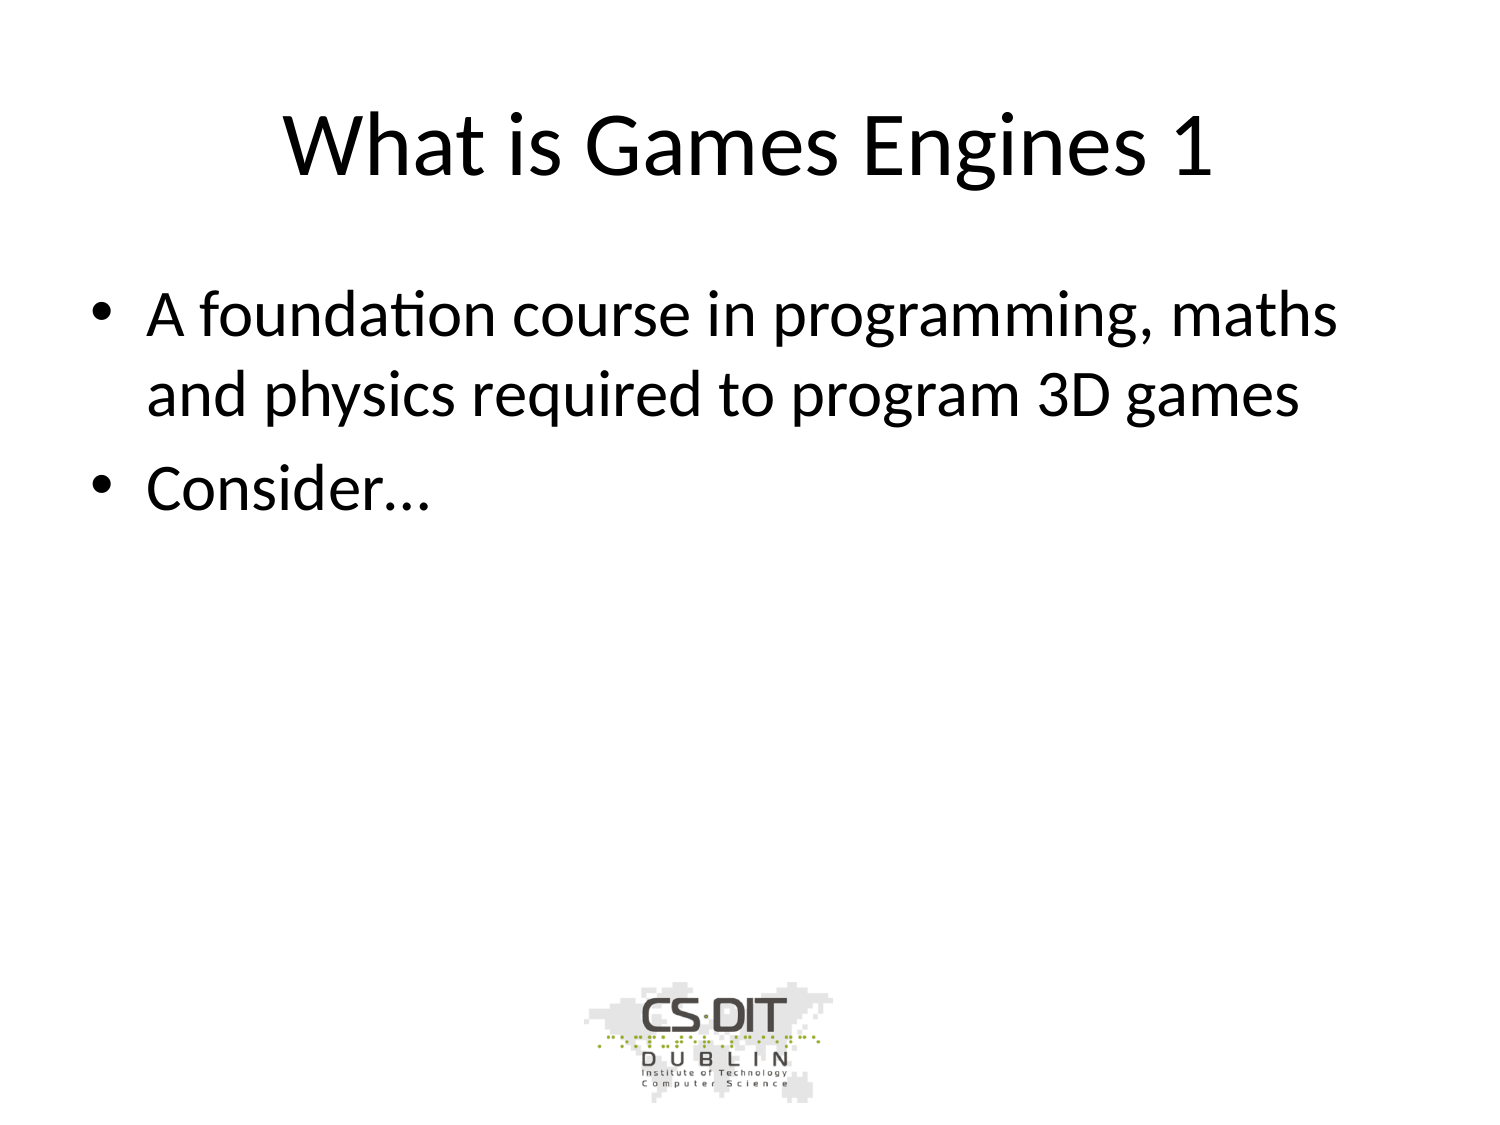

# What is Games Engines 1
A foundation course in programming, maths and physics required to program 3D games
Consider…